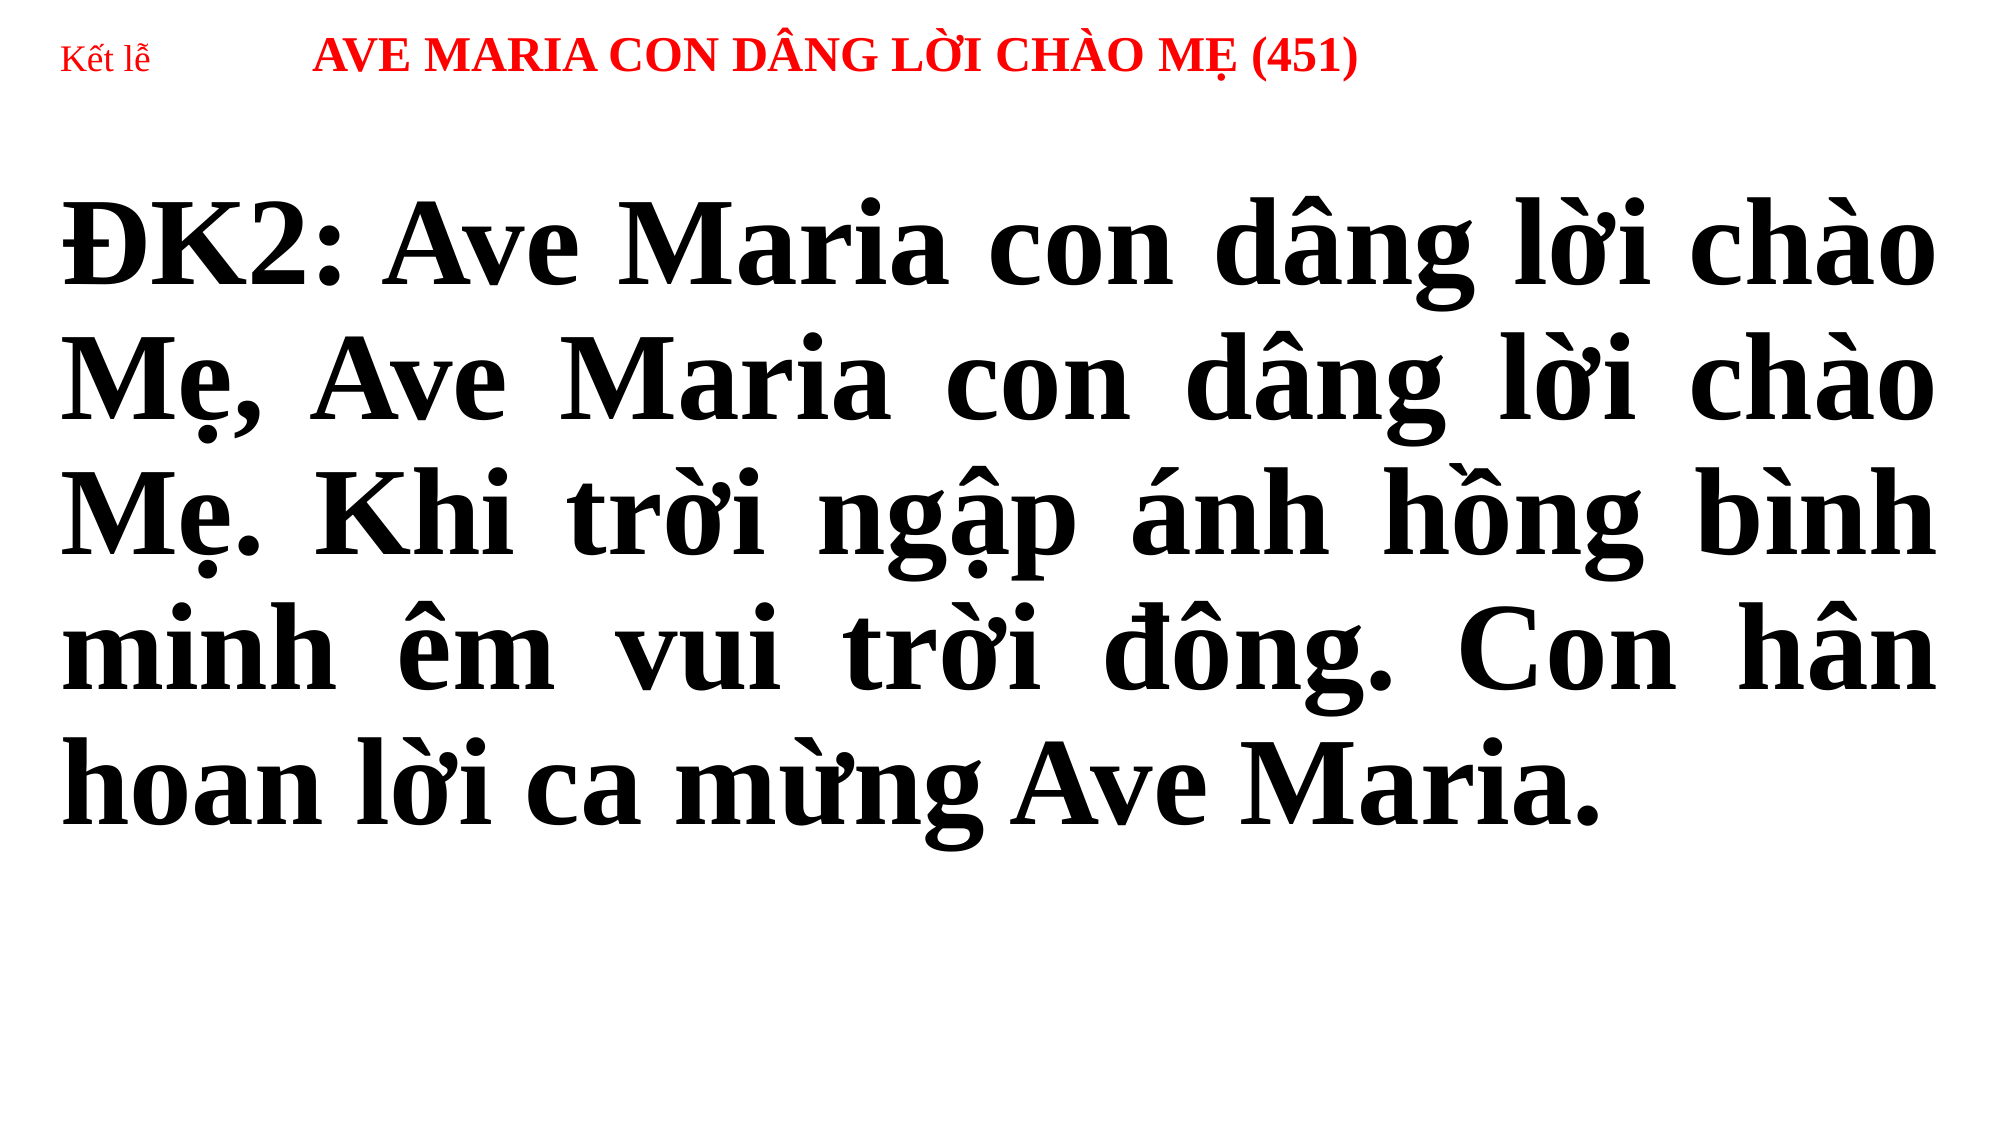

# Kết lễ                 AVE MARIA CON DÂNG LỜI CHÀO MẸ (451)
ĐK2: Ave Maria con dâng lời chào Mẹ, Ave Maria con dâng lời chào Mẹ. Khi trời ngập ánh hồng bình minh êm vui trời đông. Con hân hoan lời ca mừng Ave Maria.